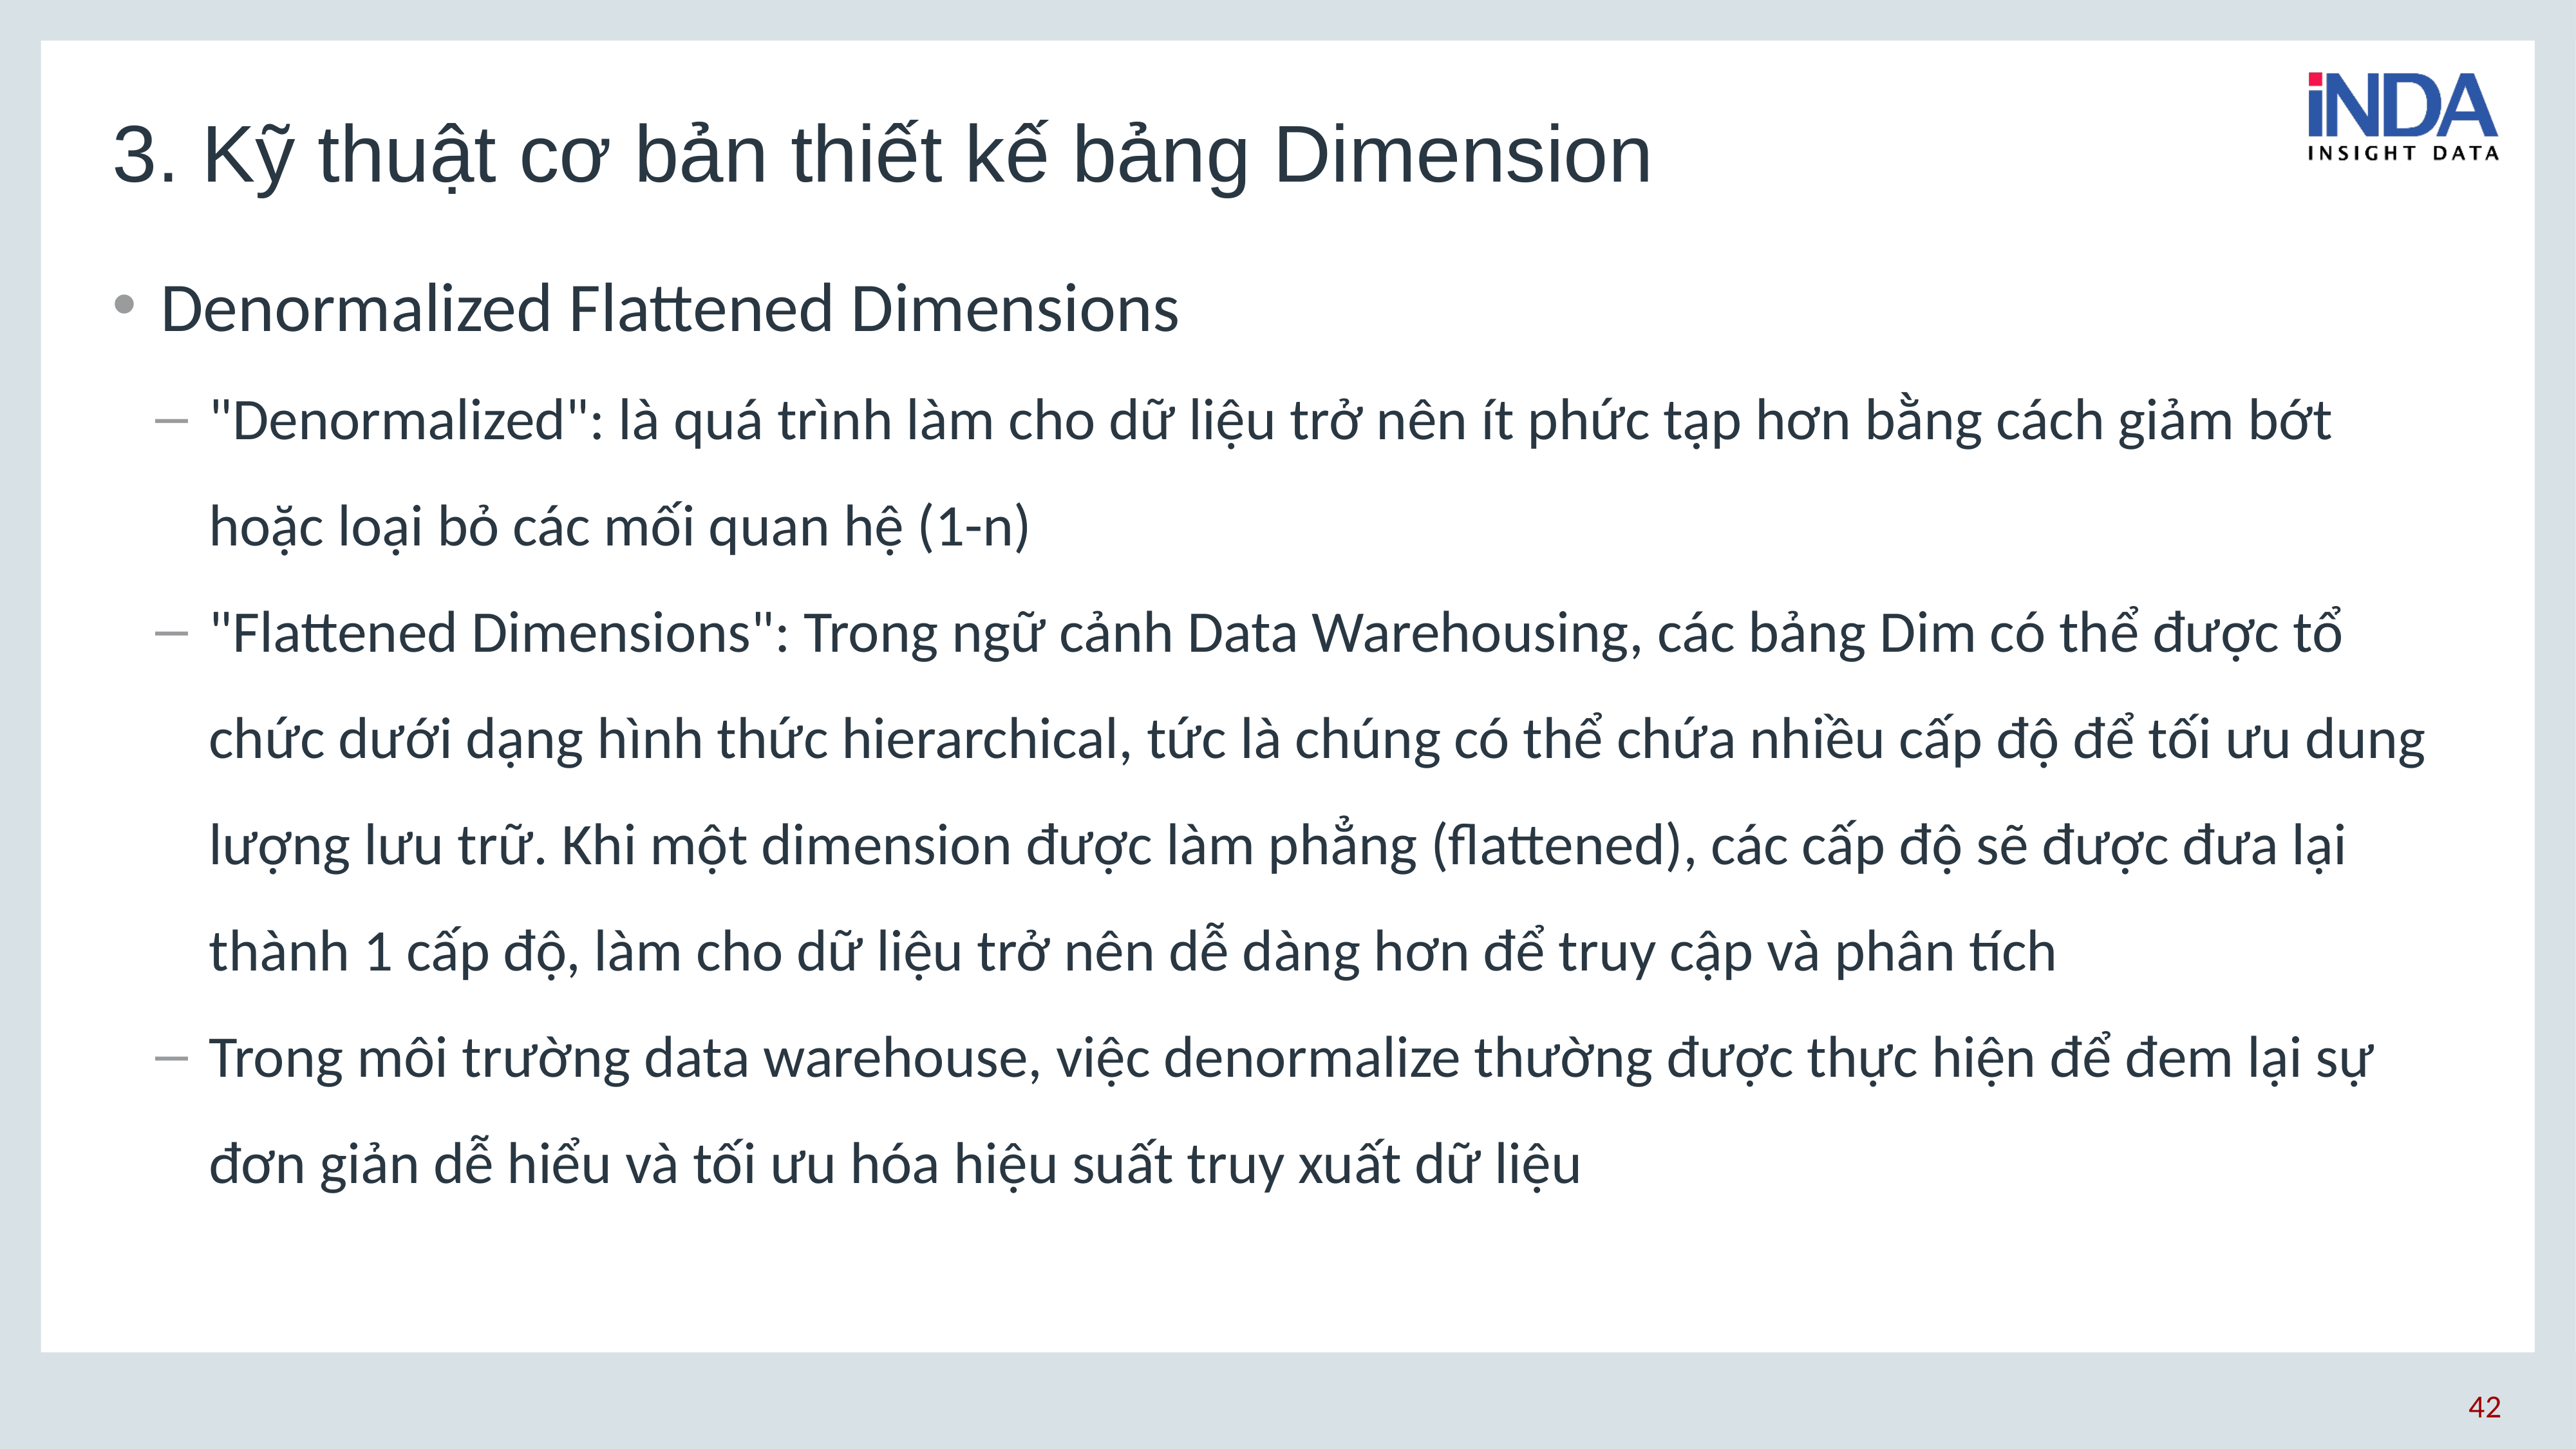

# 3. Kỹ thuật cơ bản thiết kế bảng Dimension
Denormalized Flattened Dimensions
"Denormalized": là quá trình làm cho dữ liệu trở nên ít phức tạp hơn bằng cách giảm bớt hoặc loại bỏ các mối quan hệ (1-n)
"Flattened Dimensions": Trong ngữ cảnh Data Warehousing, các bảng Dim có thể được tổ chức dưới dạng hình thức hierarchical, tức là chúng có thể chứa nhiều cấp độ để tối ưu dung lượng lưu trữ. Khi một dimension được làm phẳng (flattened), các cấp độ sẽ được đưa lại thành 1 cấp độ, làm cho dữ liệu trở nên dễ dàng hơn để truy cập và phân tích
Trong môi trường data warehouse, việc denormalize thường được thực hiện để đem lại sự đơn giản dễ hiểu và tối ưu hóa hiệu suất truy xuất dữ liệu

42